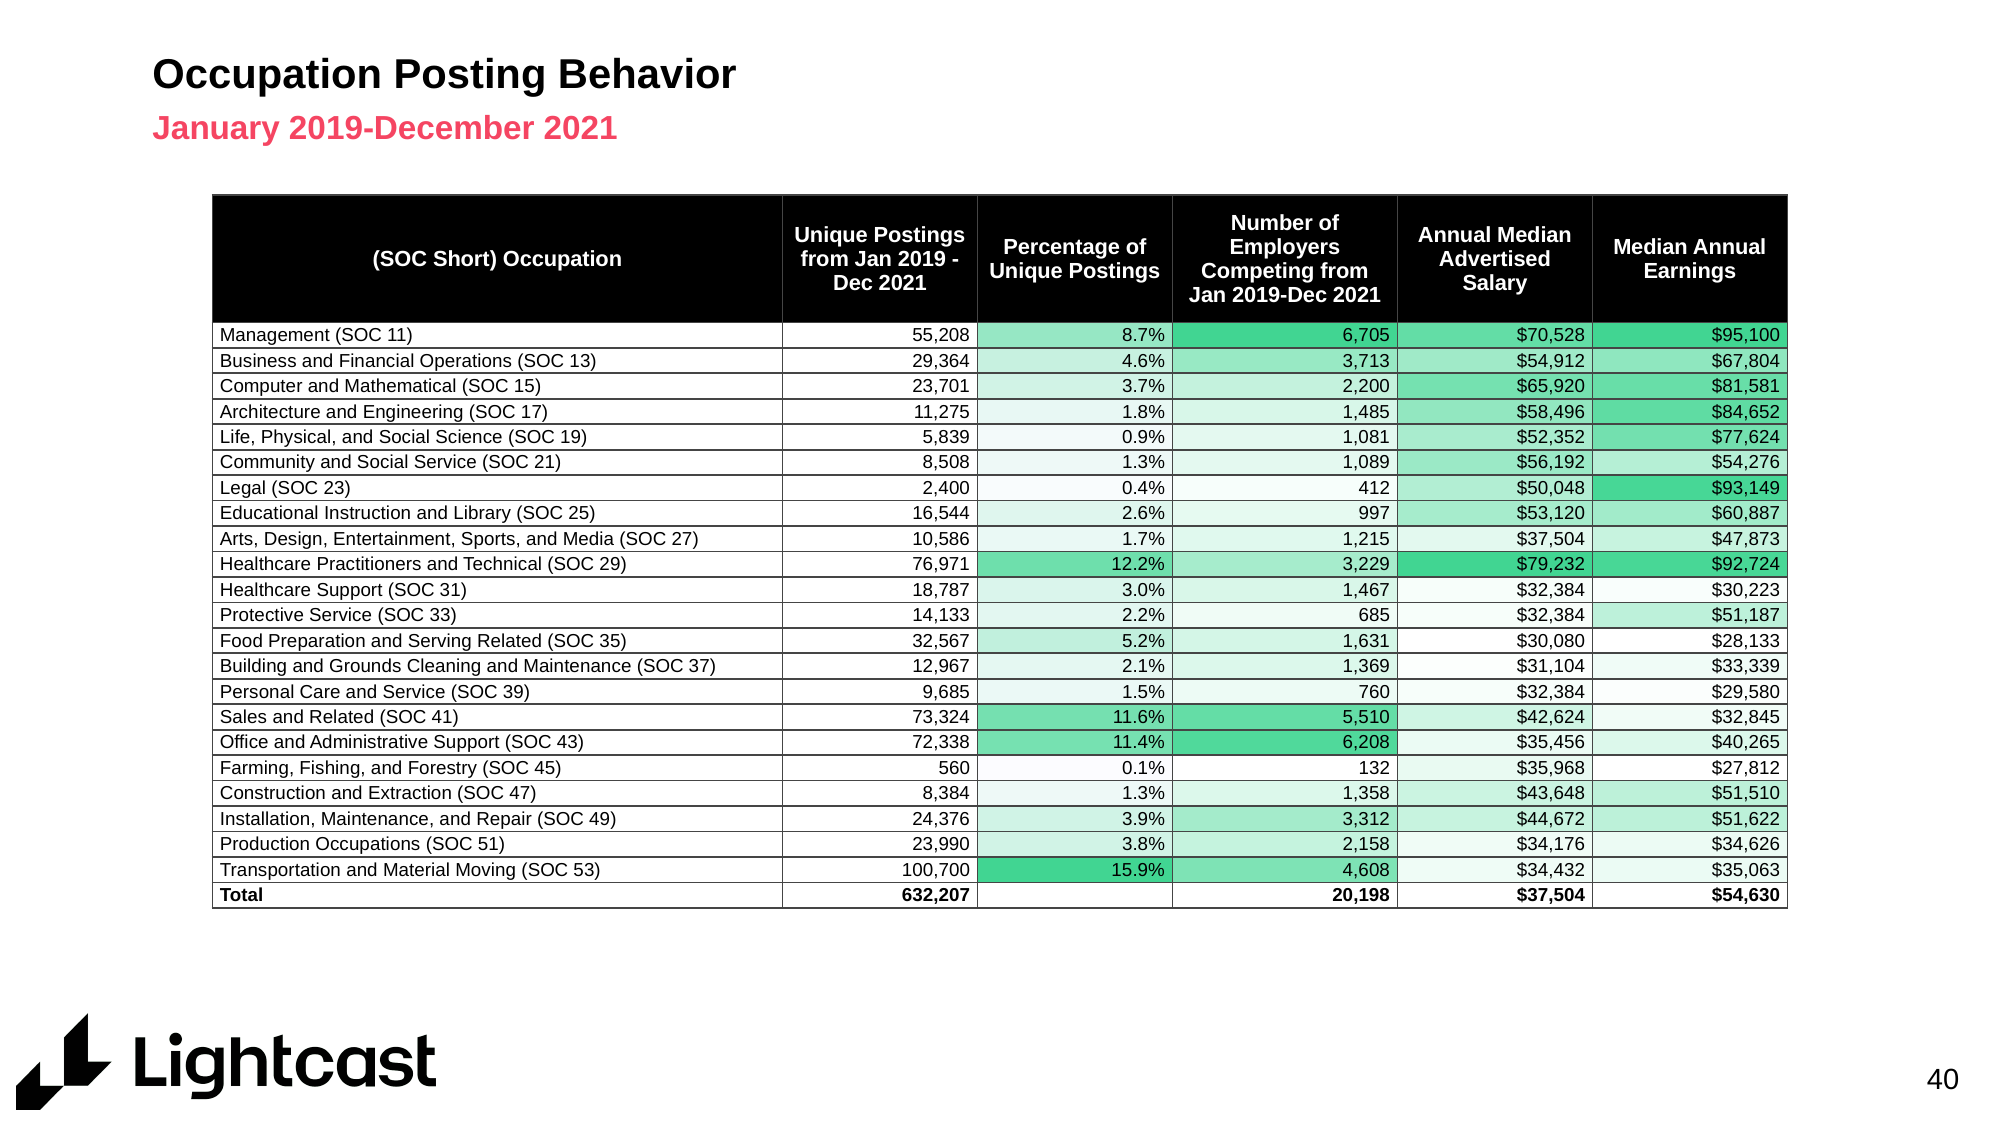

# Occupation Posting Behavior
January 2019-December 2021
| (SOC Short) Occupation | Unique Postings from Jan 2019 - Dec 2021 | Percentage of Unique Postings | Number of Employers Competing from Jan 2019-Dec 2021 | Annual Median Advertised Salary | Median Annual Earnings |
| --- | --- | --- | --- | --- | --- |
| Management (SOC 11) | 55,208 | 8.7% | 6,705 | $70,528 | $95,100 |
| Business and Financial Operations (SOC 13) | 29,364 | 4.6% | 3,713 | $54,912 | $67,804 |
| Computer and Mathematical (SOC 15) | 23,701 | 3.7% | 2,200 | $65,920 | $81,581 |
| Architecture and Engineering (SOC 17) | 11,275 | 1.8% | 1,485 | $58,496 | $84,652 |
| Life, Physical, and Social Science (SOC 19) | 5,839 | 0.9% | 1,081 | $52,352 | $77,624 |
| Community and Social Service (SOC 21) | 8,508 | 1.3% | 1,089 | $56,192 | $54,276 |
| Legal (SOC 23) | 2,400 | 0.4% | 412 | $50,048 | $93,149 |
| Educational Instruction and Library (SOC 25) | 16,544 | 2.6% | 997 | $53,120 | $60,887 |
| Arts, Design, Entertainment, Sports, and Media (SOC 27) | 10,586 | 1.7% | 1,215 | $37,504 | $47,873 |
| Healthcare Practitioners and Technical (SOC 29) | 76,971 | 12.2% | 3,229 | $79,232 | $92,724 |
| Healthcare Support (SOC 31) | 18,787 | 3.0% | 1,467 | $32,384 | $30,223 |
| Protective Service (SOC 33) | 14,133 | 2.2% | 685 | $32,384 | $51,187 |
| Food Preparation and Serving Related (SOC 35) | 32,567 | 5.2% | 1,631 | $30,080 | $28,133 |
| Building and Grounds Cleaning and Maintenance (SOC 37) | 12,967 | 2.1% | 1,369 | $31,104 | $33,339 |
| Personal Care and Service (SOC 39) | 9,685 | 1.5% | 760 | $32,384 | $29,580 |
| Sales and Related (SOC 41) | 73,324 | 11.6% | 5,510 | $42,624 | $32,845 |
| Office and Administrative Support (SOC 43) | 72,338 | 11.4% | 6,208 | $35,456 | $40,265 |
| Farming, Fishing, and Forestry (SOC 45) | 560 | 0.1% | 132 | $35,968 | $27,812 |
| Construction and Extraction (SOC 47) | 8,384 | 1.3% | 1,358 | $43,648 | $51,510 |
| Installation, Maintenance, and Repair (SOC 49) | 24,376 | 3.9% | 3,312 | $44,672 | $51,622 |
| Production Occupations (SOC 51) | 23,990 | 3.8% | 2,158 | $34,176 | $34,626 |
| Transportation and Material Moving (SOC 53) | 100,700 | 15.9% | 4,608 | $34,432 | $35,063 |
| Total | 632,207 |  | 20,198 | $37,504 | $54,630 |